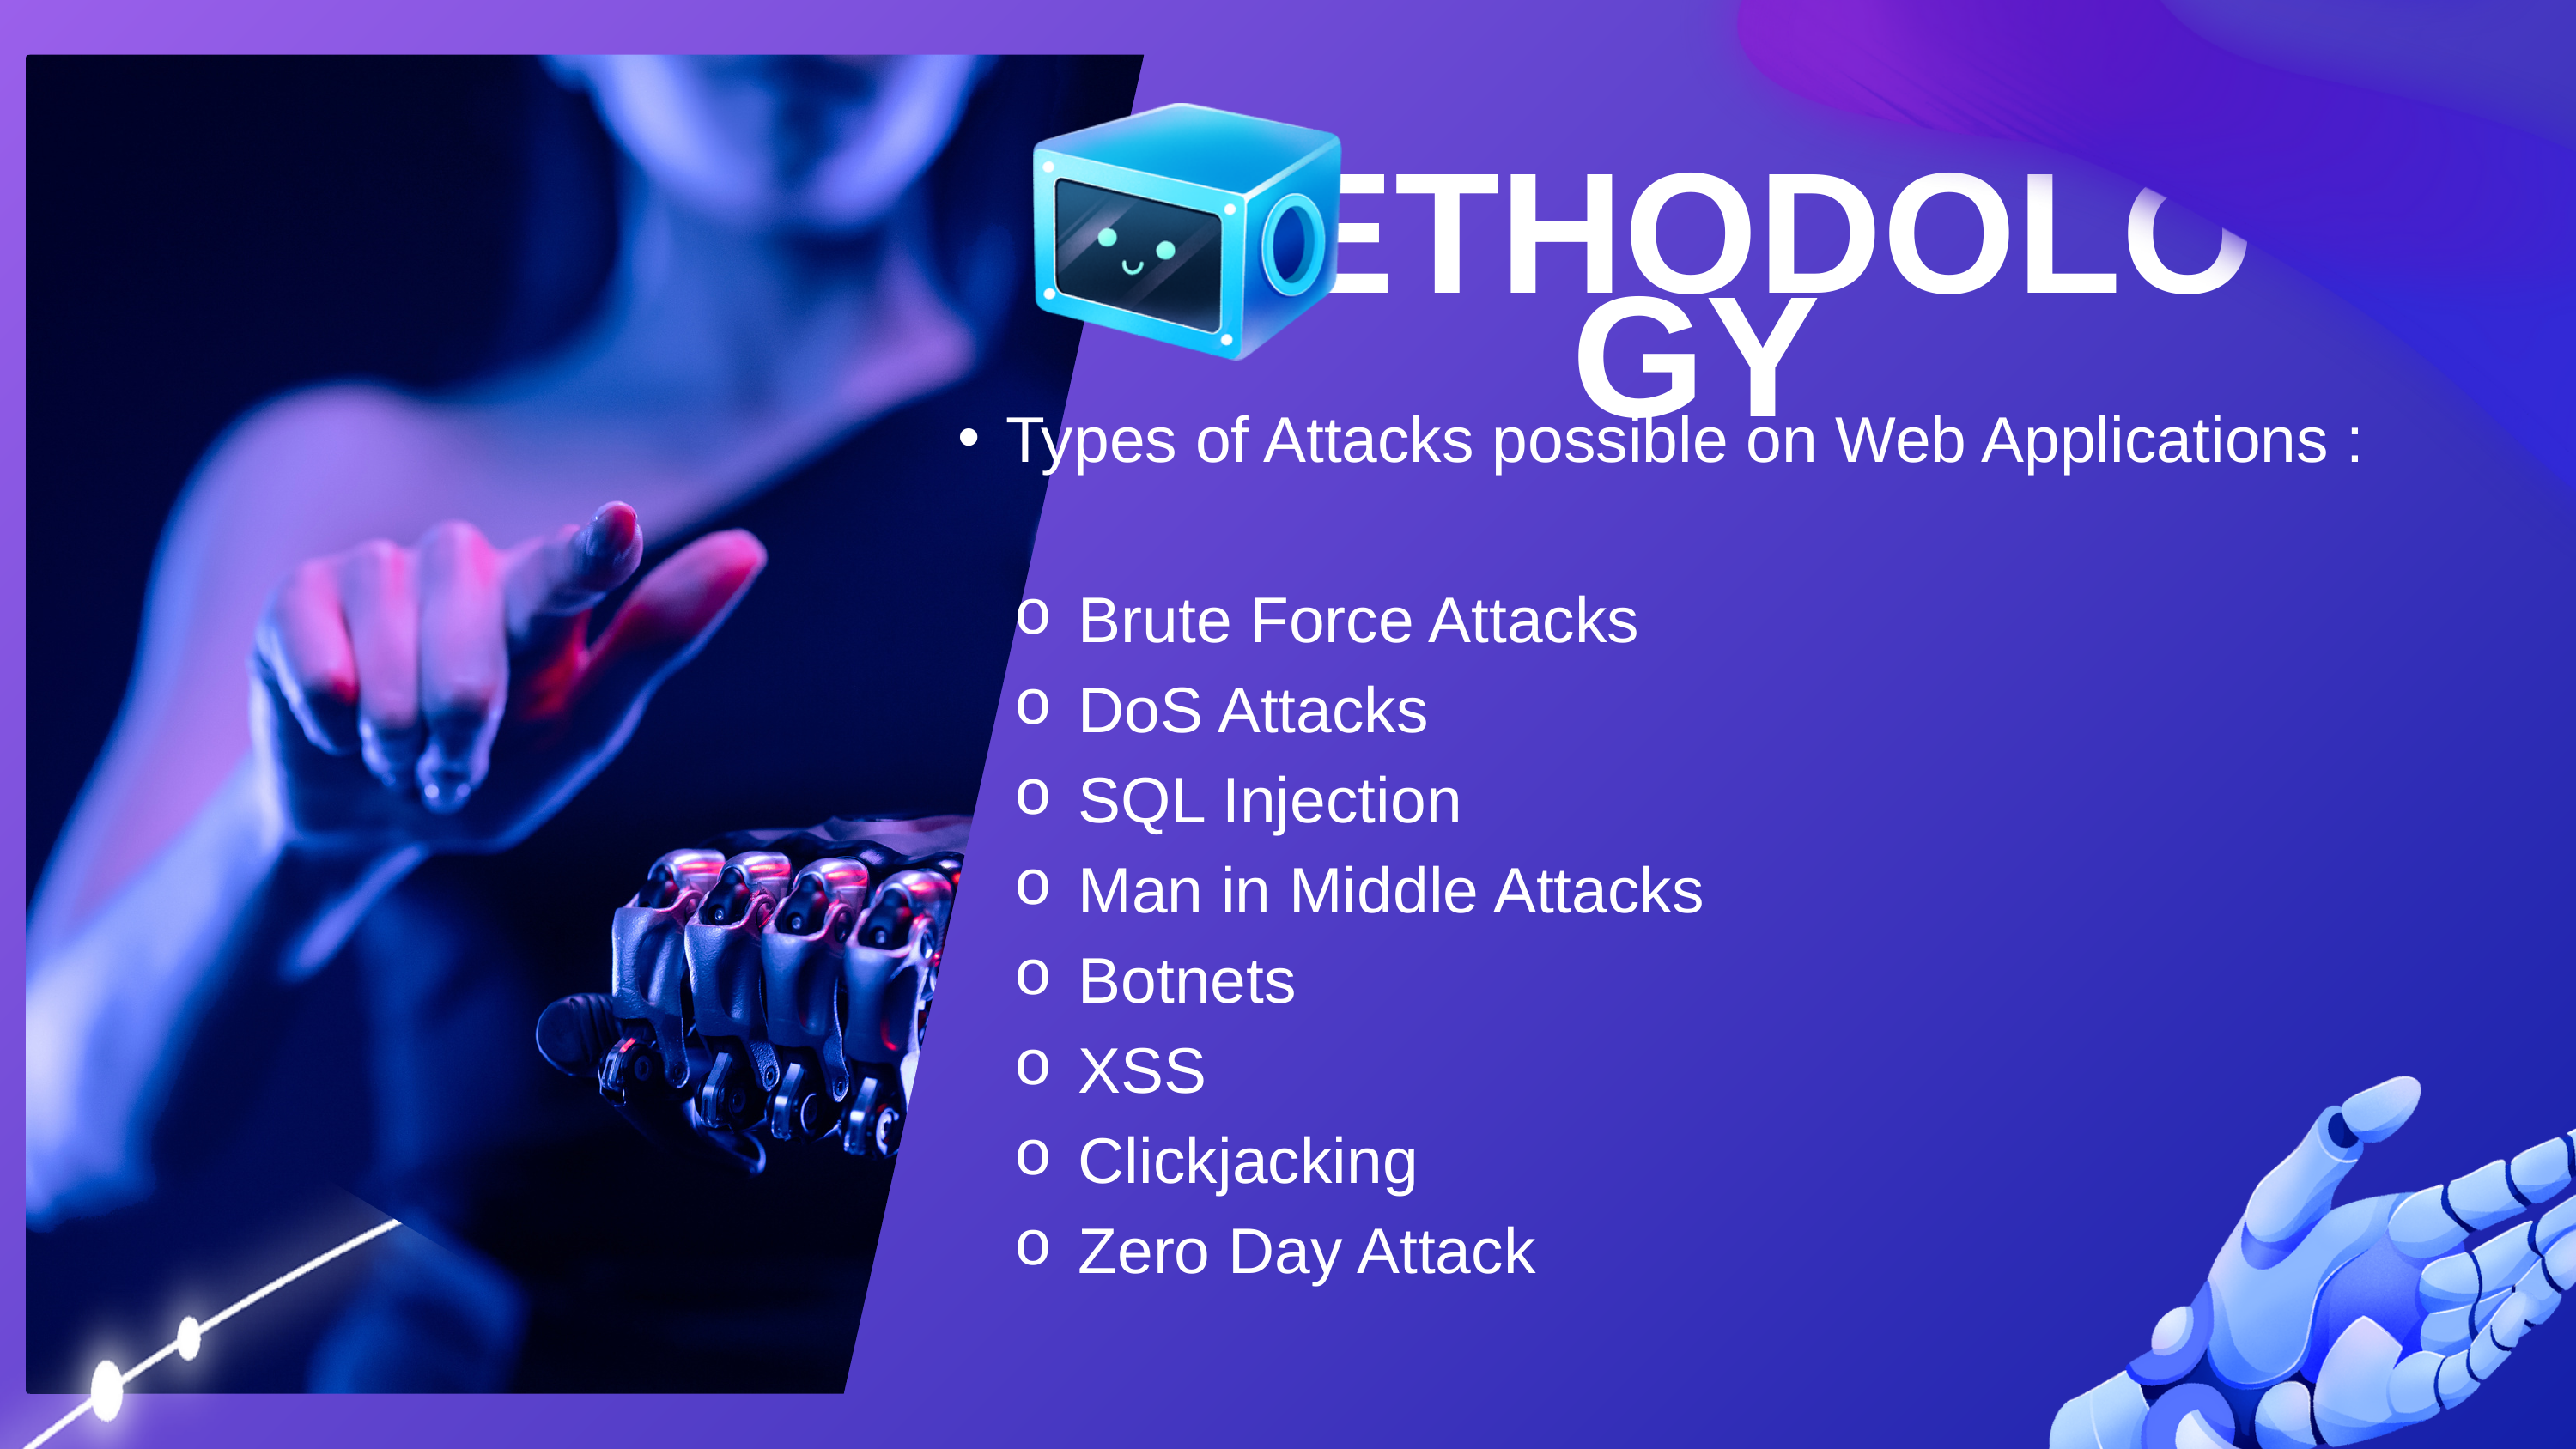

METHODOLOGY
Types of Attacks possible on Web Applications :

Brute Force Attacks
DoS Attacks
SQL Injection
Man in Middle Attacks
Botnets
XSS
Clickjacking
Zero Day Attack